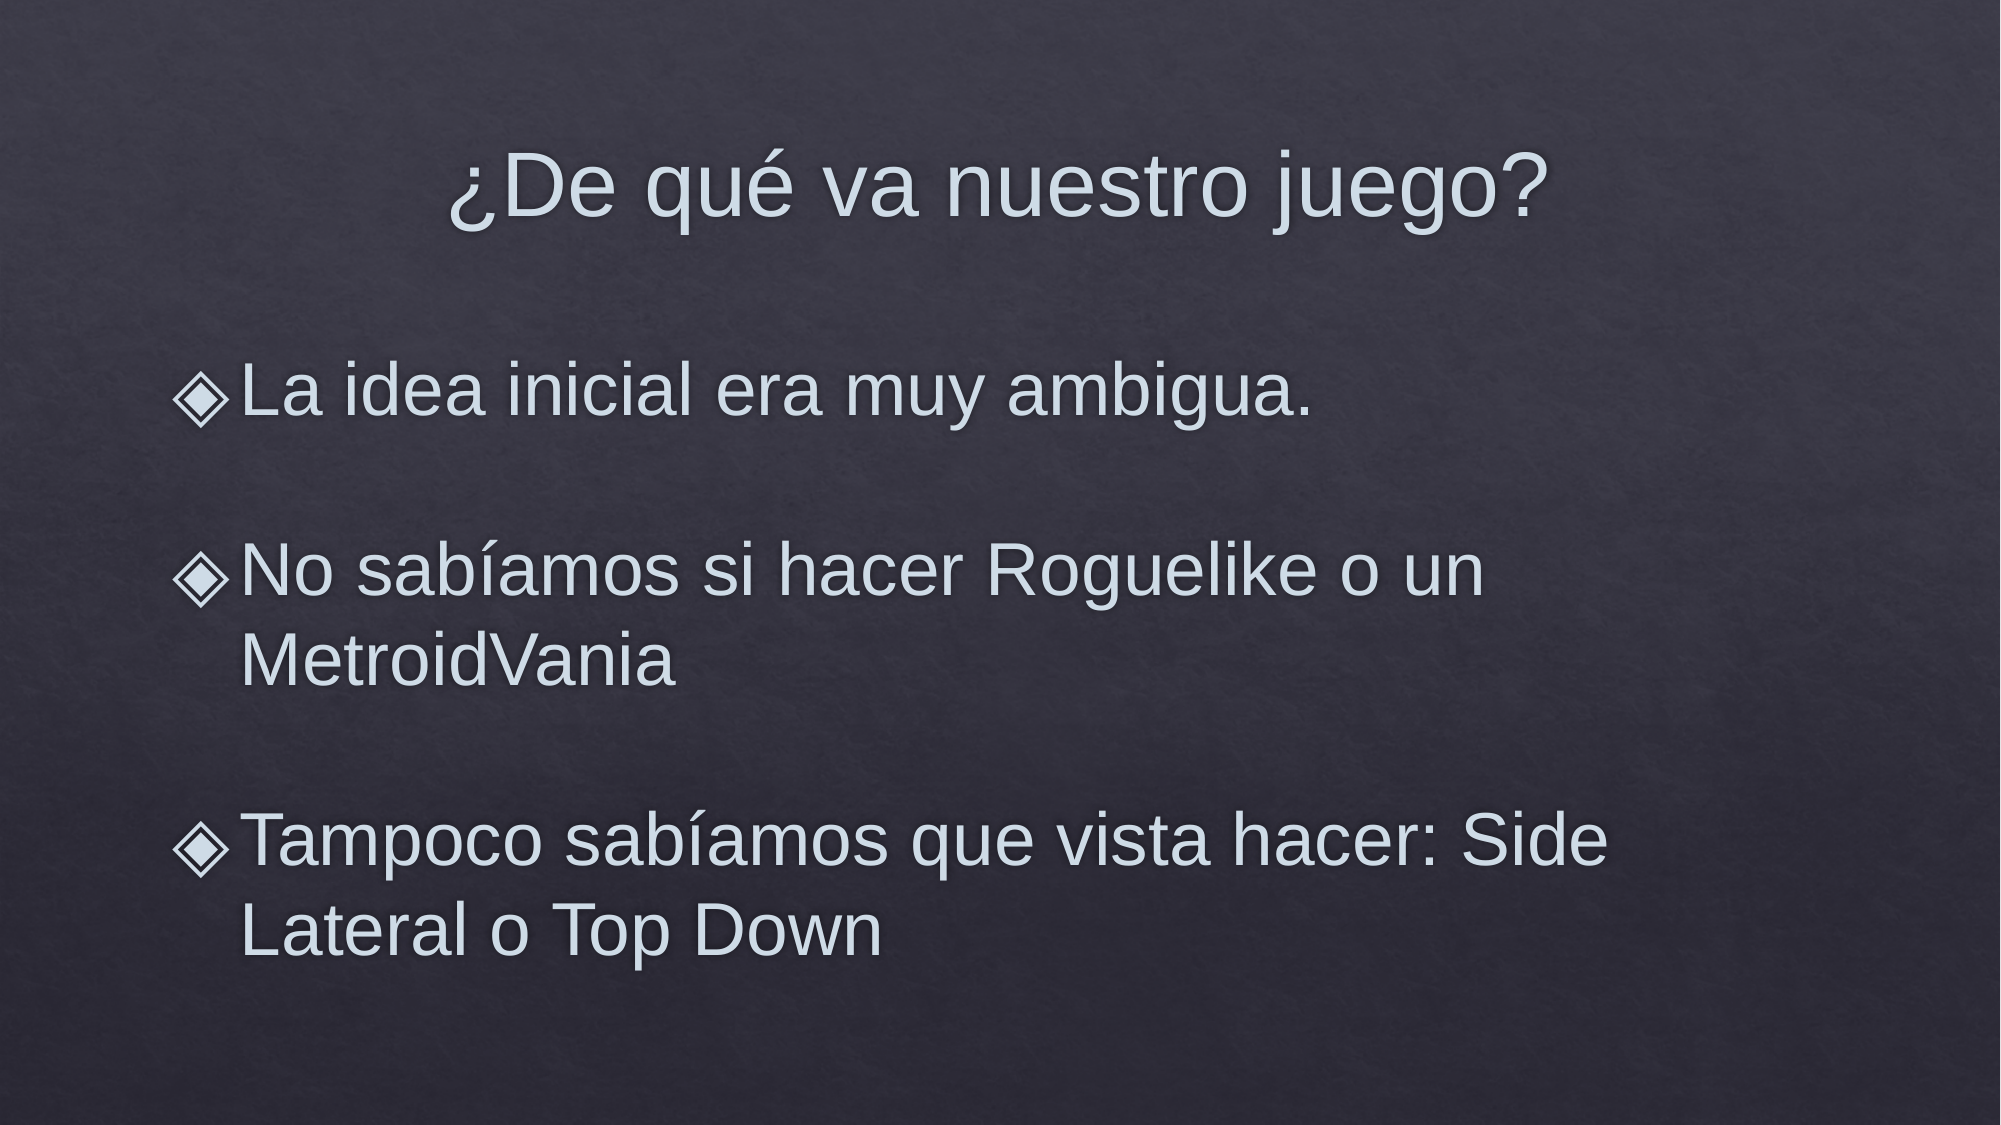

# ¿De qué va nuestro juego?
La idea inicial era muy ambigua.

No sabíamos si hacer Roguelike o un MetroidVania

Tampoco sabíamos que vista hacer: Side Lateral o Top Down